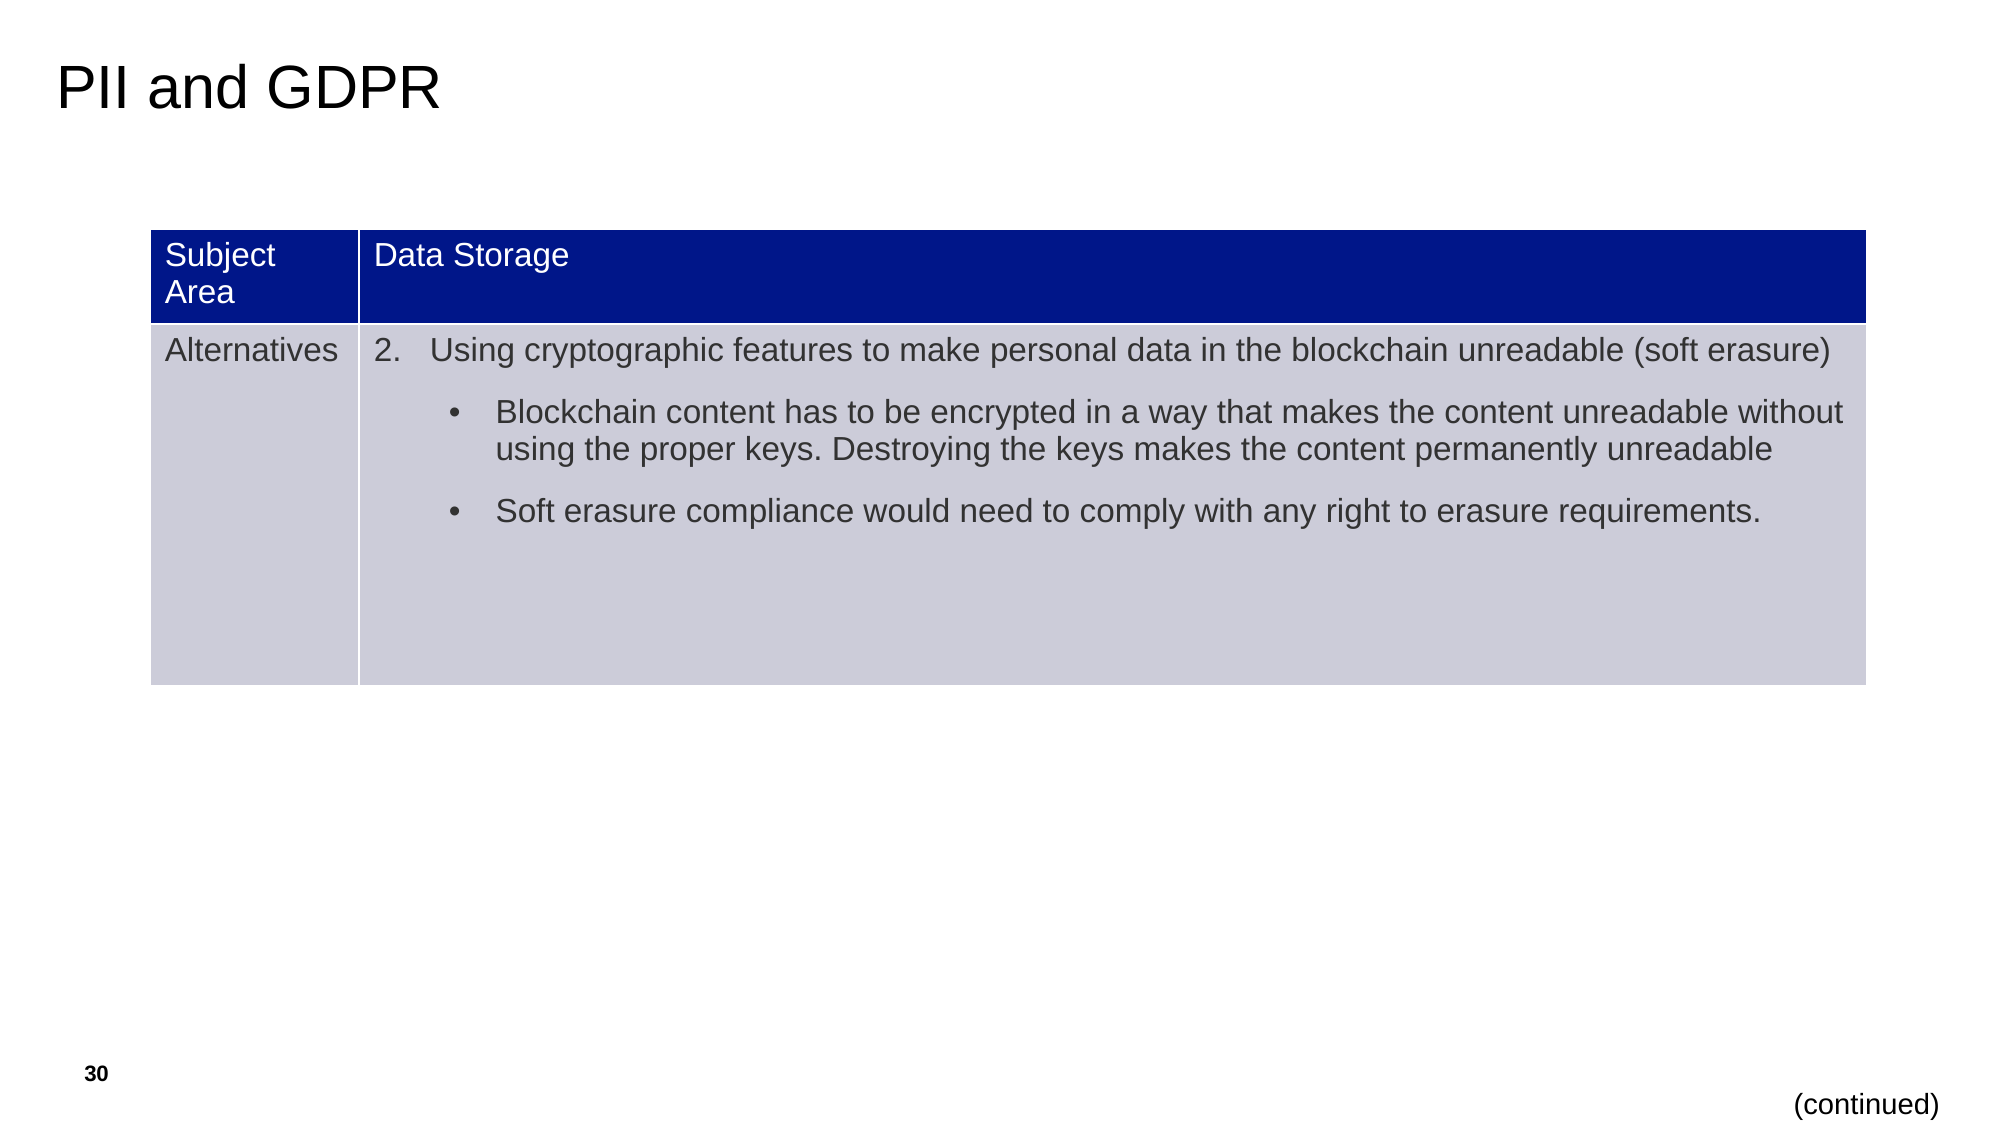

# PII and GDPR
| Subject Area | Data Storage |
| --- | --- |
| Alternatives | Using cryptographic features to make personal data in the blockchain unreadable (soft erasure) Blockchain content has to be encrypted in a way that makes the content unreadable without using the proper keys. Destroying the keys makes the content permanently unreadable Soft erasure compliance would need to comply with any right to erasure requirements. |
30
(continued)